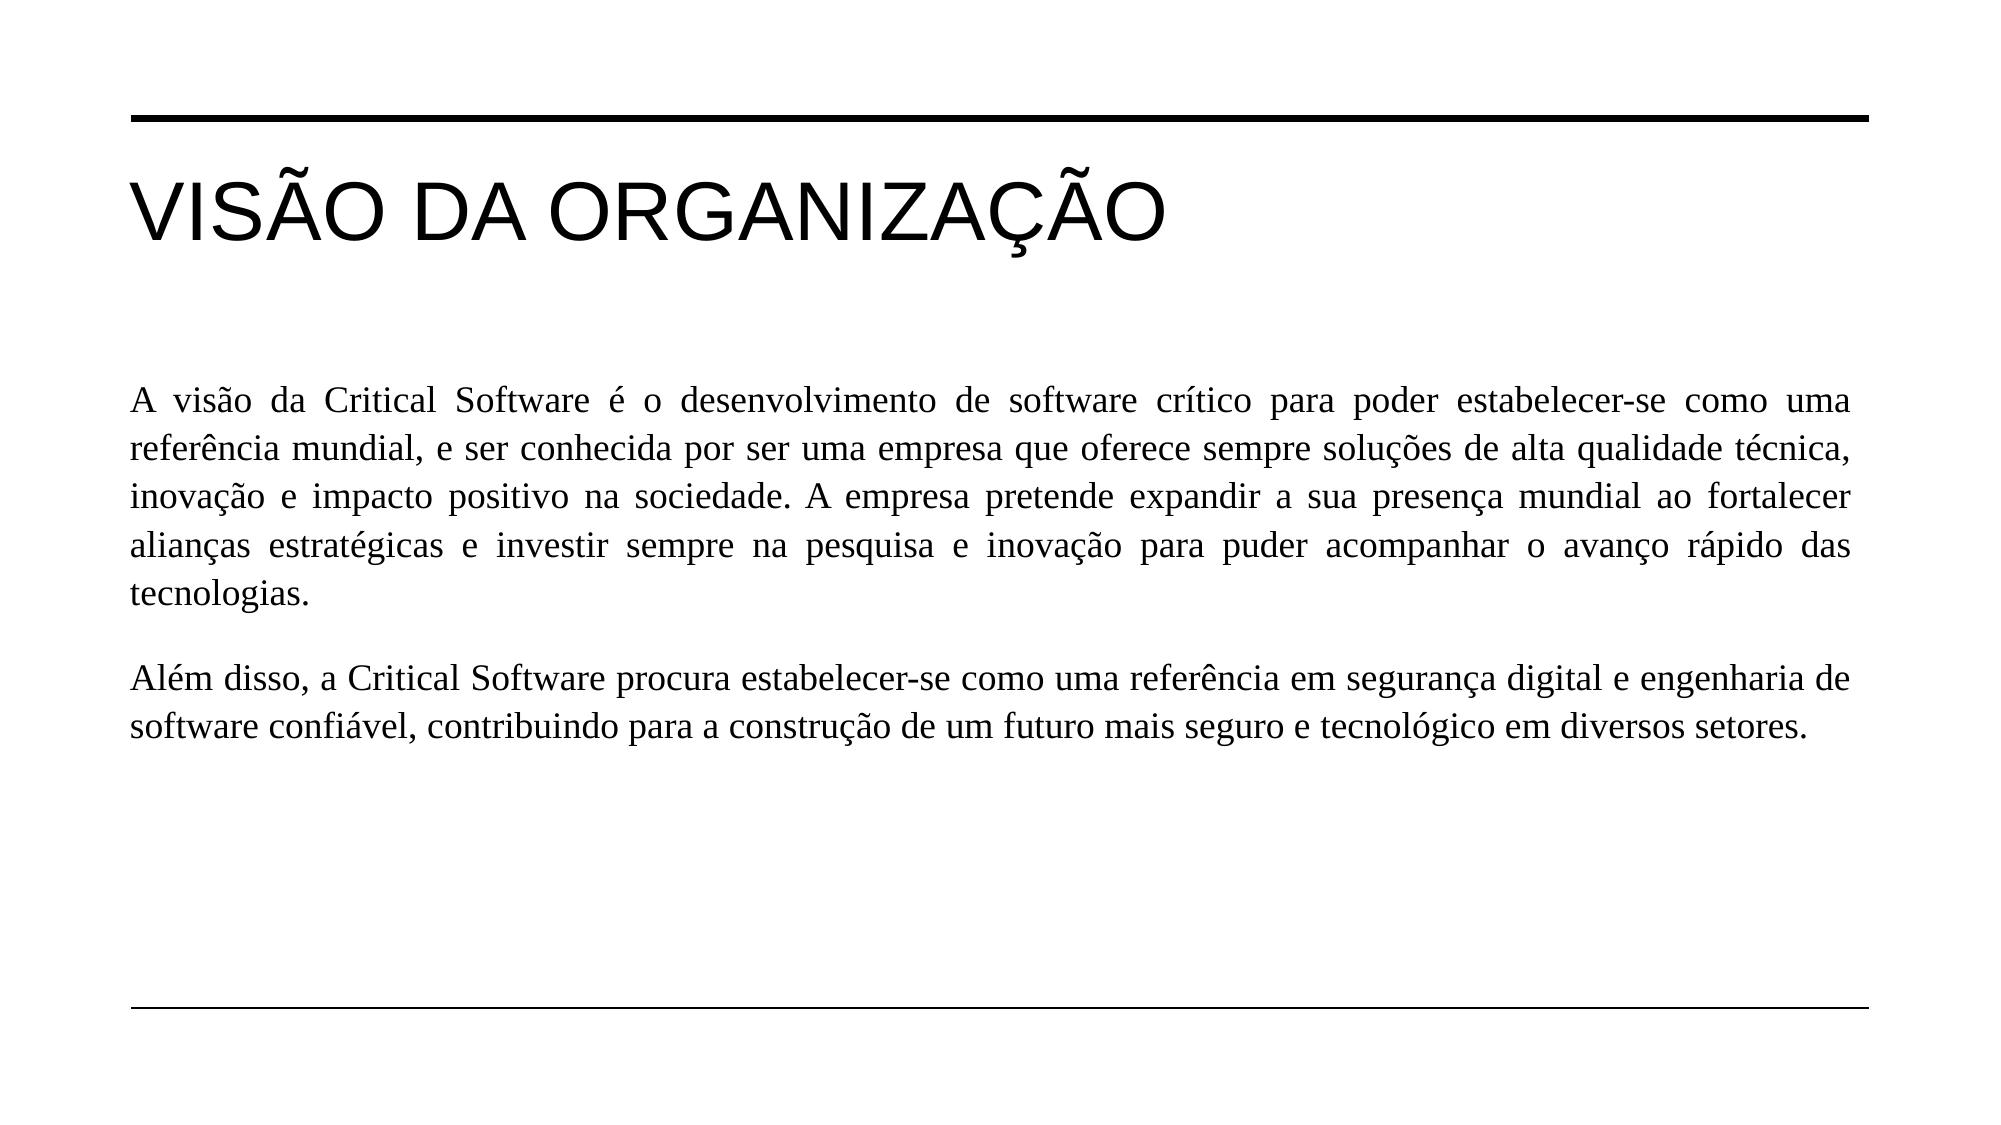

# Visão da Organização
A visão da Critical Software é o desenvolvimento de software crítico para poder estabelecer-se como uma referência mundial, e ser conhecida por ser uma empresa que oferece sempre soluções de alta qualidade técnica, inovação e impacto positivo na sociedade. A empresa pretende expandir a sua presença mundial ao fortalecer alianças estratégicas e investir sempre na pesquisa e inovação para puder acompanhar o avanço rápido das tecnologias.
Além disso, a Critical Software procura estabelecer-se como uma referência em segurança digital e engenharia de software confiável, contribuindo para a construção de um futuro mais seguro e tecnológico em diversos setores.